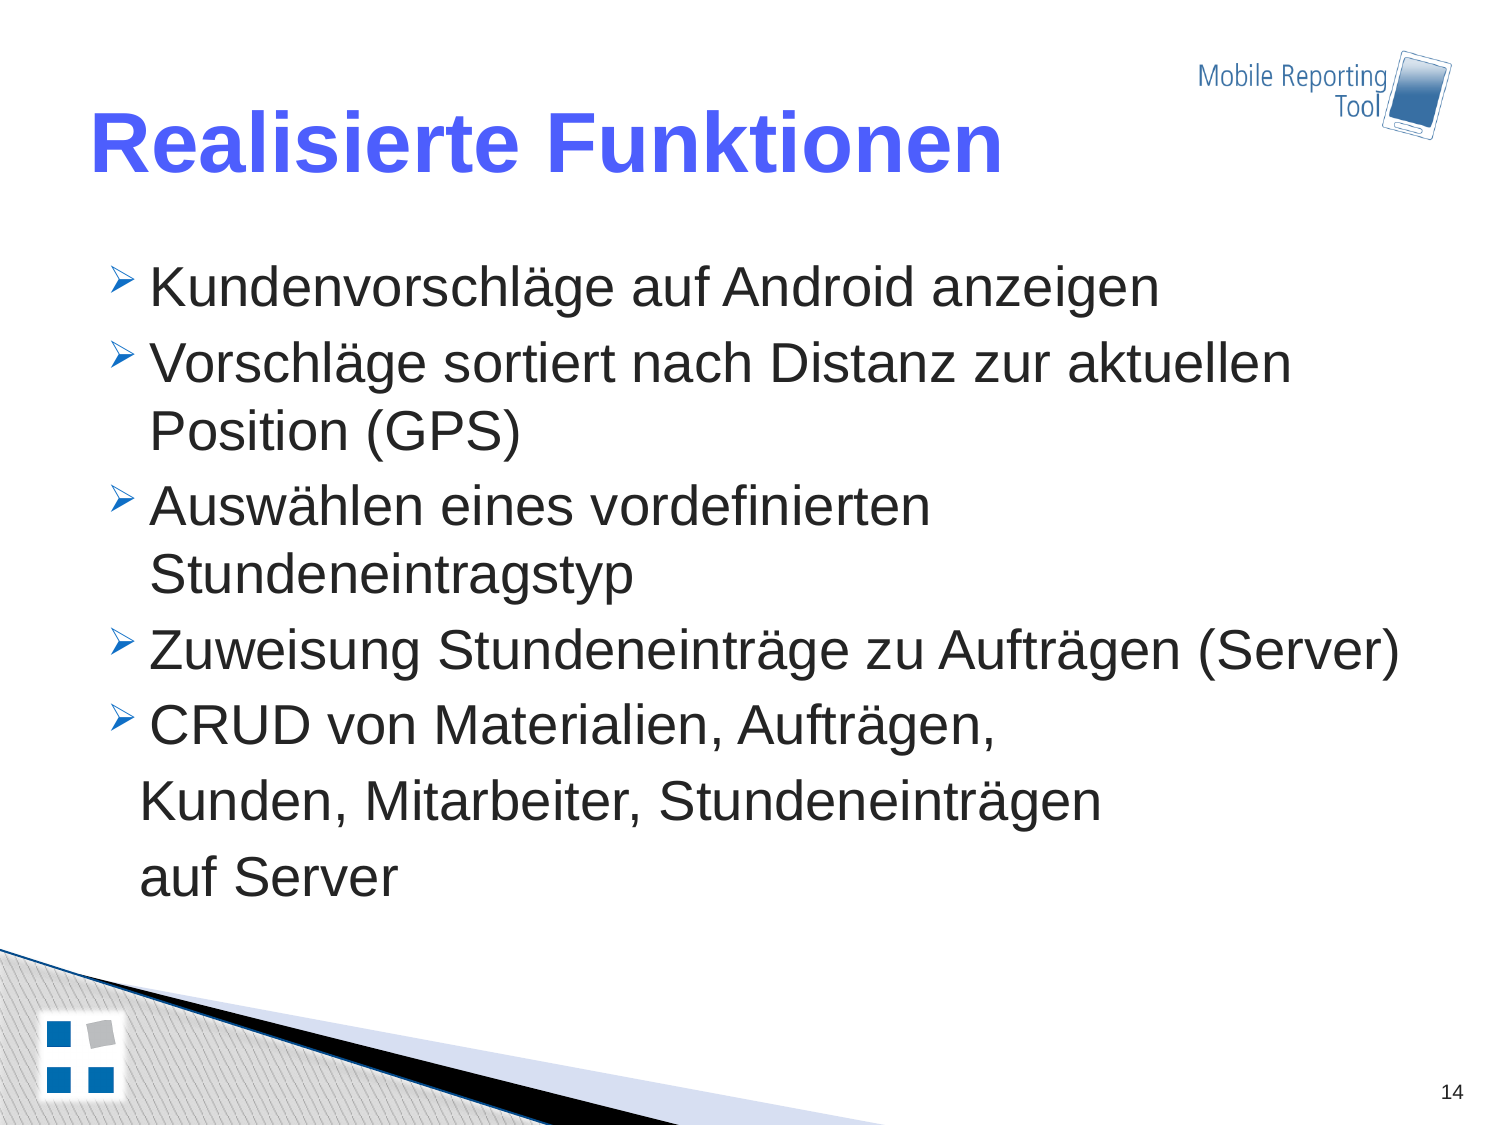

# Realisierte Funktionen
Kundenvorschläge auf Android anzeigen
Vorschläge sortiert nach Distanz zur aktuellen Position (GPS)
Auswählen eines vordefinierten Stundeneintragstyp
Zuweisung Stundeneinträge zu Aufträgen (Server)
CRUD von Materialien, Aufträgen,
  Kunden, Mitarbeiter, Stundeneinträgen
  auf Server

14